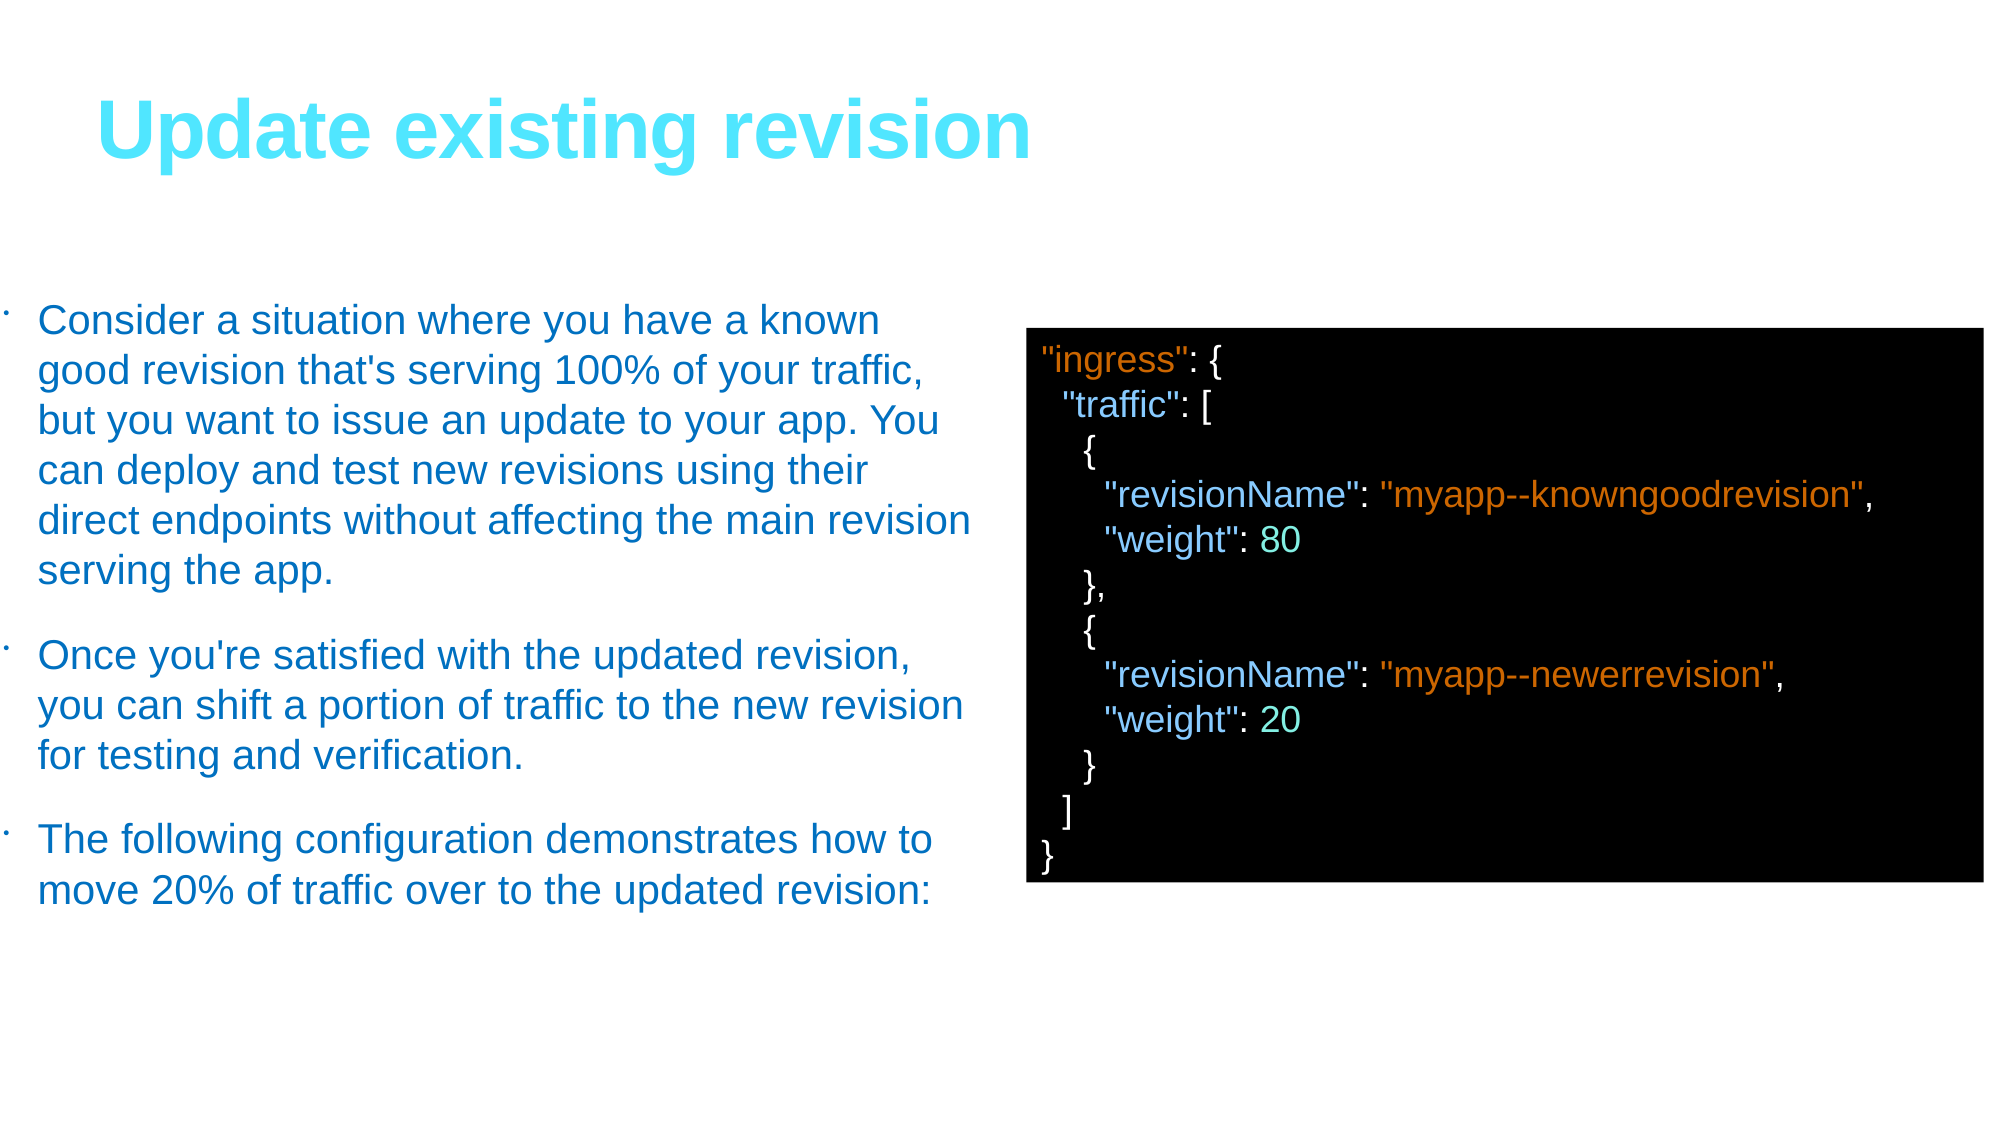

# Update existing revision
Consider a situation where you have a known good revision that's serving 100% of your traffic, but you want to issue an update to your app. You can deploy and test new revisions using their direct endpoints without affecting the main revision serving the app.

Once you're satisfied with the updated revision, you can shift a portion of traffic to the new revision for testing and verification.

The following configuration demonstrates how to move 20% of traffic over to the updated revision:
"ingress": {
  "traffic": [
    {
      "revisionName": "myapp--knowngoodrevision",
      "weight": 80
    },
    {
      "revisionName": "myapp--newerrevision",
      "weight": 20
    }
  ]
}